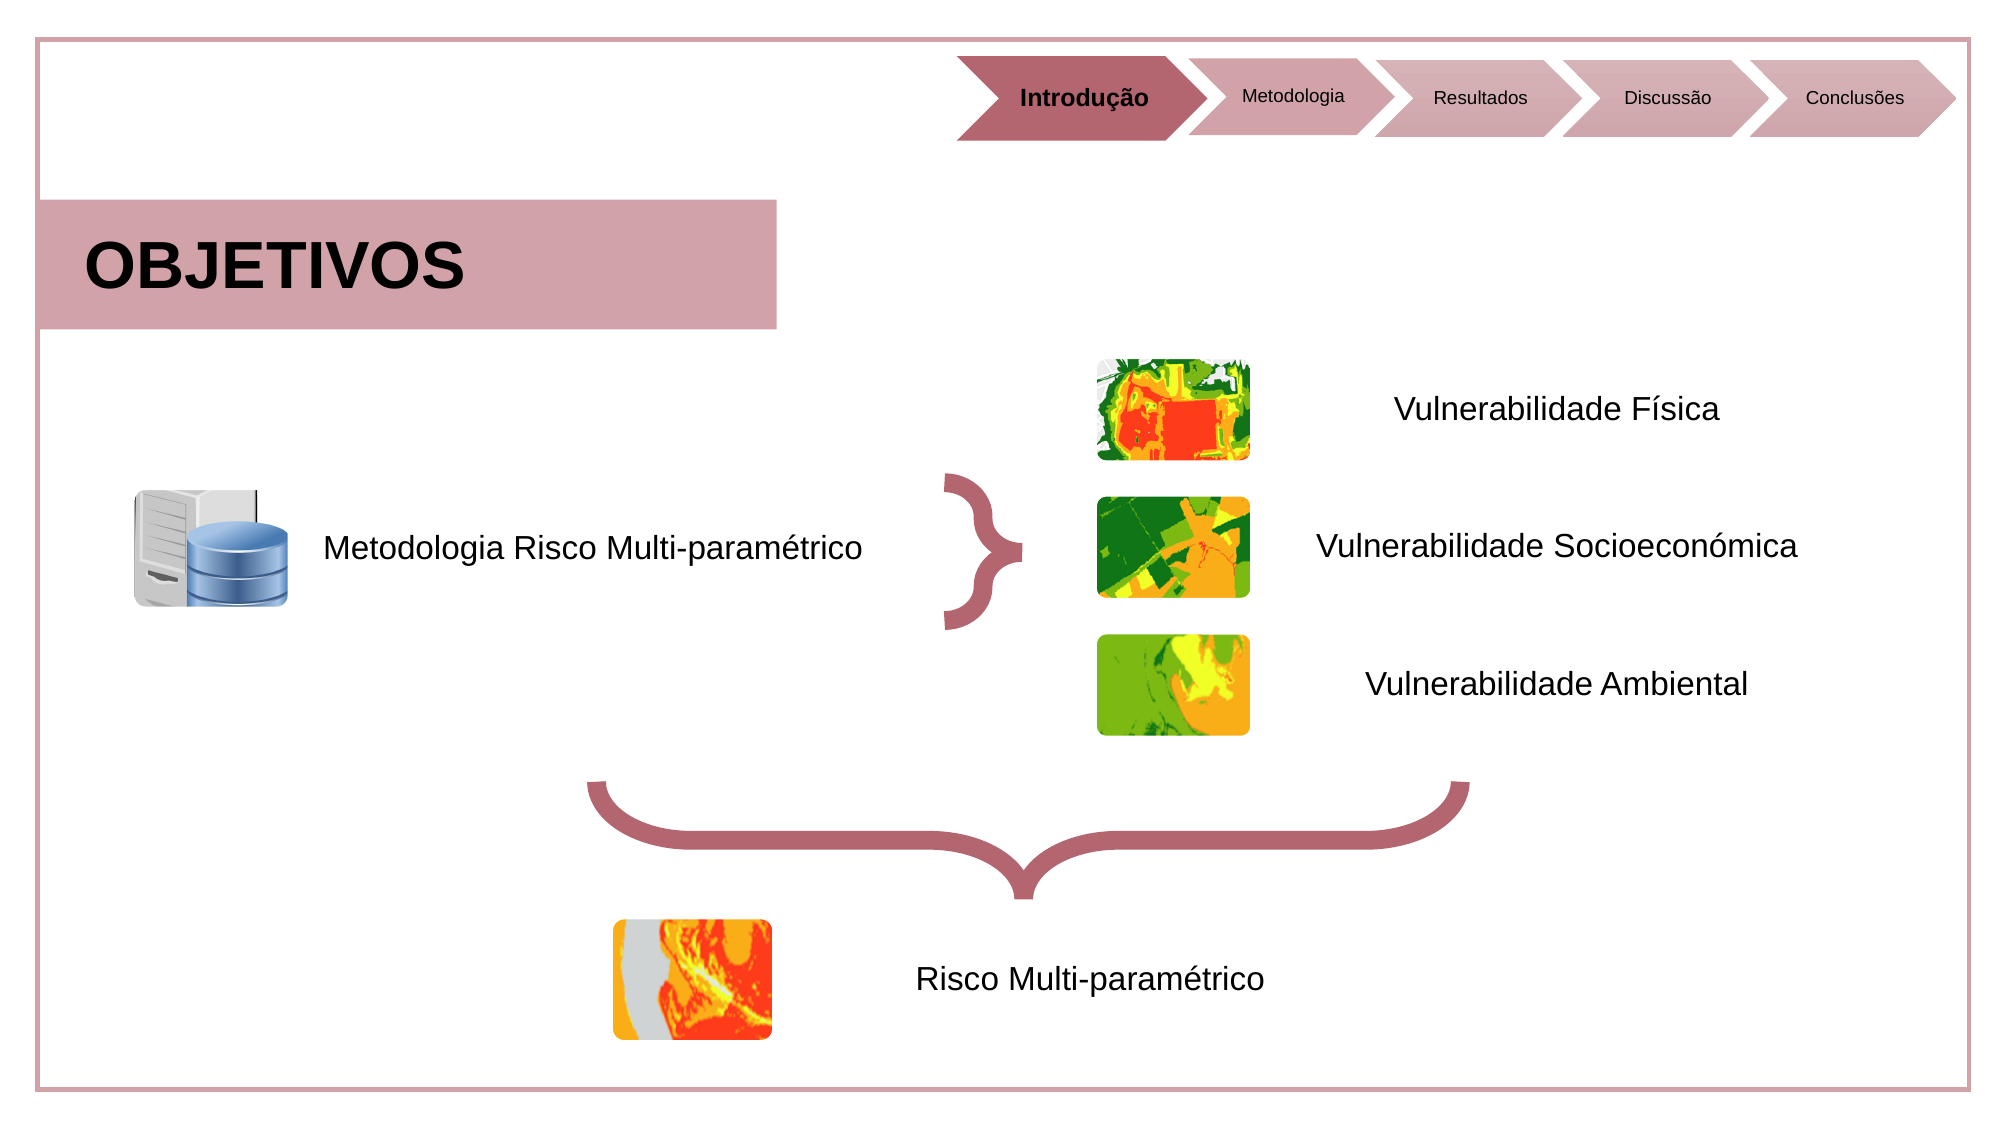

OBJETIVOS
Vulnerabilidade Física

Metodologia Risco Multi-paramétrico

Vulnerabilidade Socioeconómica
Vulnerabilidade Ambiental
Risco Multi-paramétrico